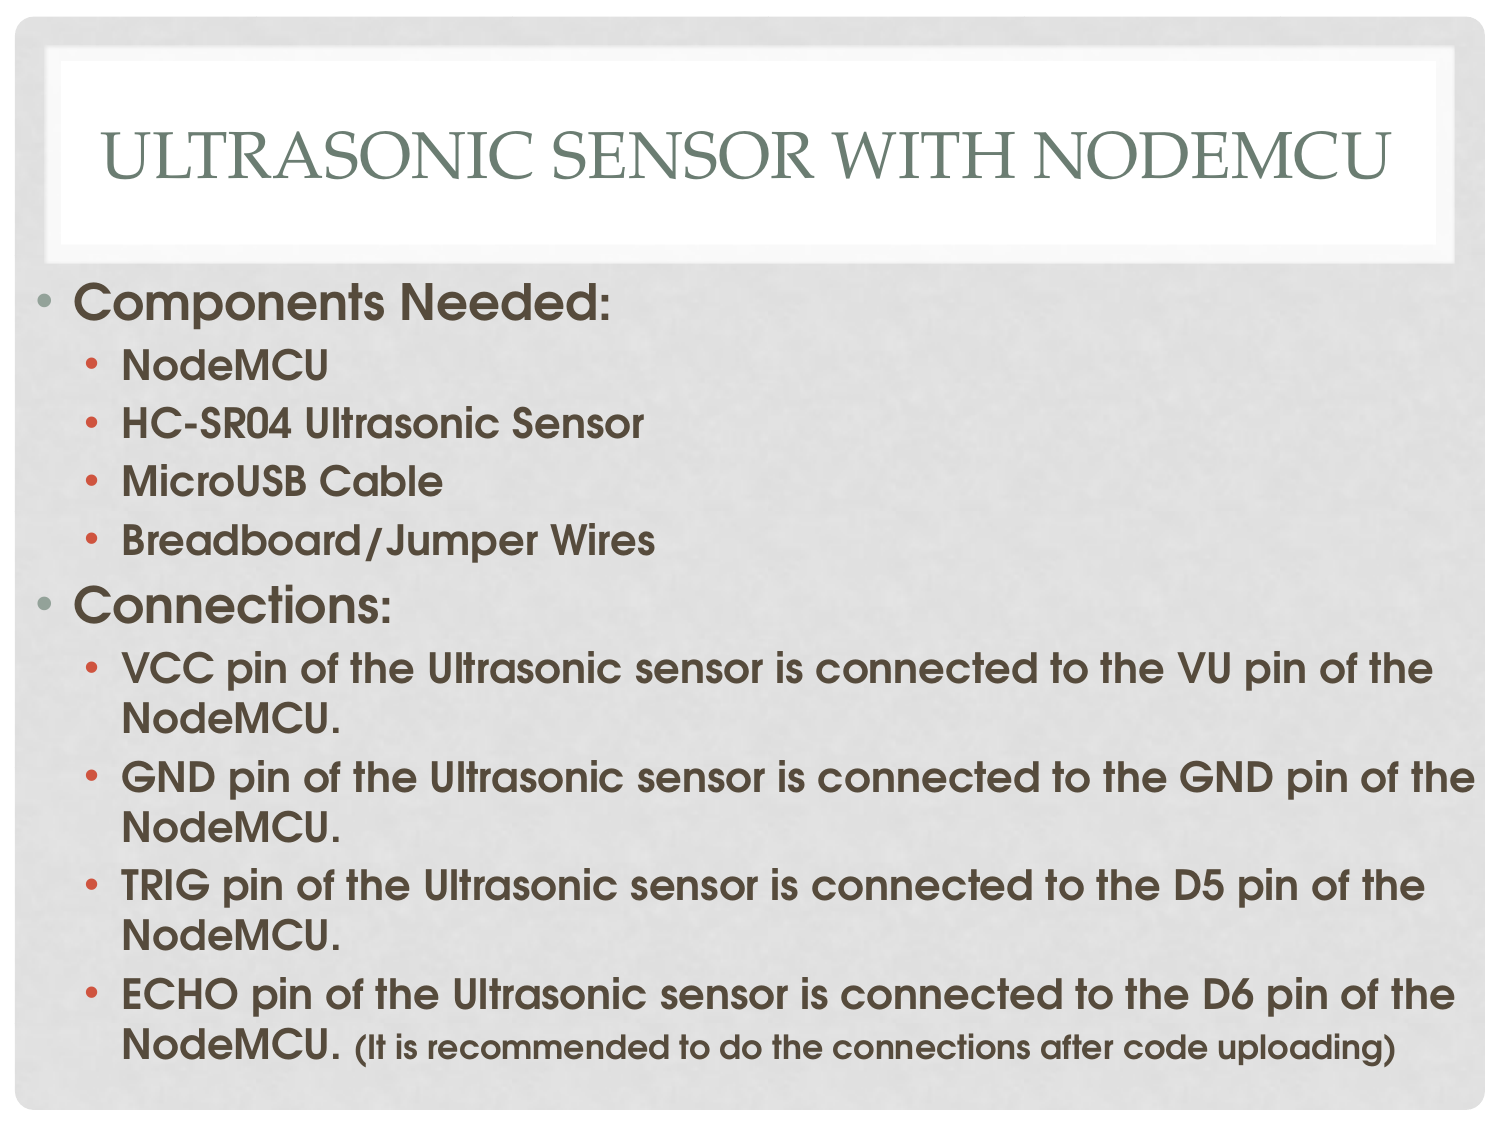

# ULTRASONIC SENSOR WITH NODEMCU
Components Needed:
NodeMCU
HC-SR04 Ultrasonic Sensor
MicroUSB Cable
Breadboard/Jumper Wires
Connections:
VCC pin of the Ultrasonic sensor is connected to the VU pin of the NodeMCU.
GND pin of the Ultrasonic sensor is connected to the GND pin of the NodeMCU.
TRIG pin of the Ultrasonic sensor is connected to the D5 pin of the NodeMCU.
ECHO pin of the Ultrasonic sensor is connected to the D6 pin of the NodeMCU. (It is recommended to do the connections after code uploading)